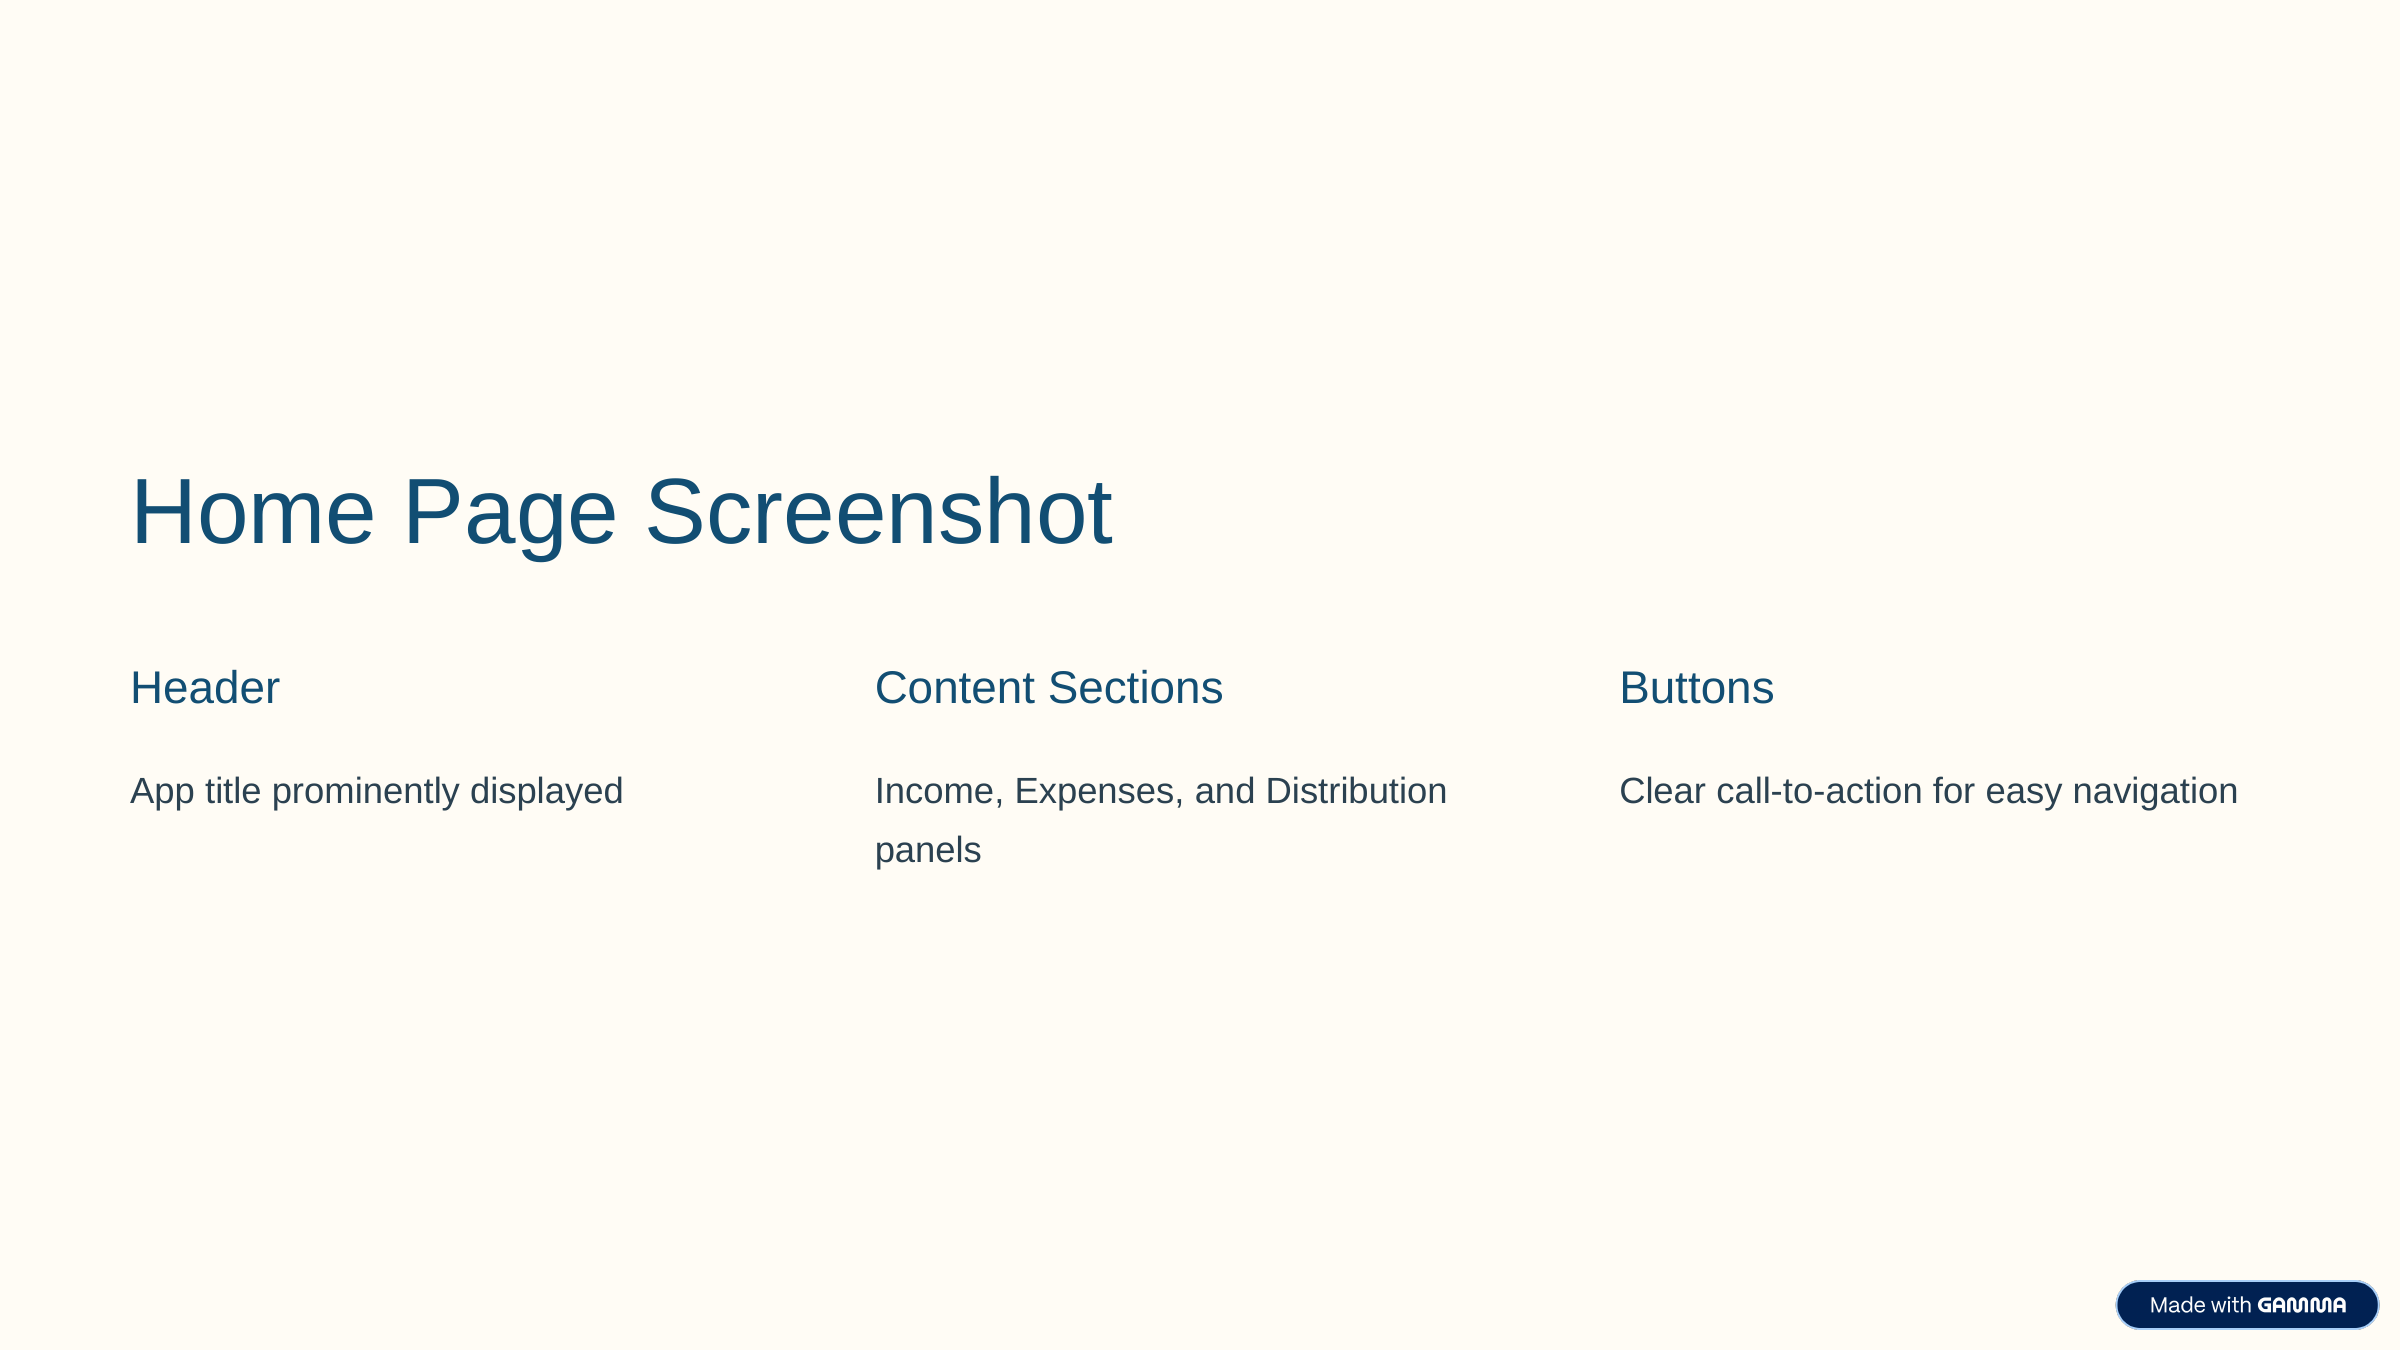

Home Page Screenshot
Header
Content Sections
Buttons
App title prominently displayed
Income, Expenses, and Distribution panels
Clear call-to-action for easy navigation